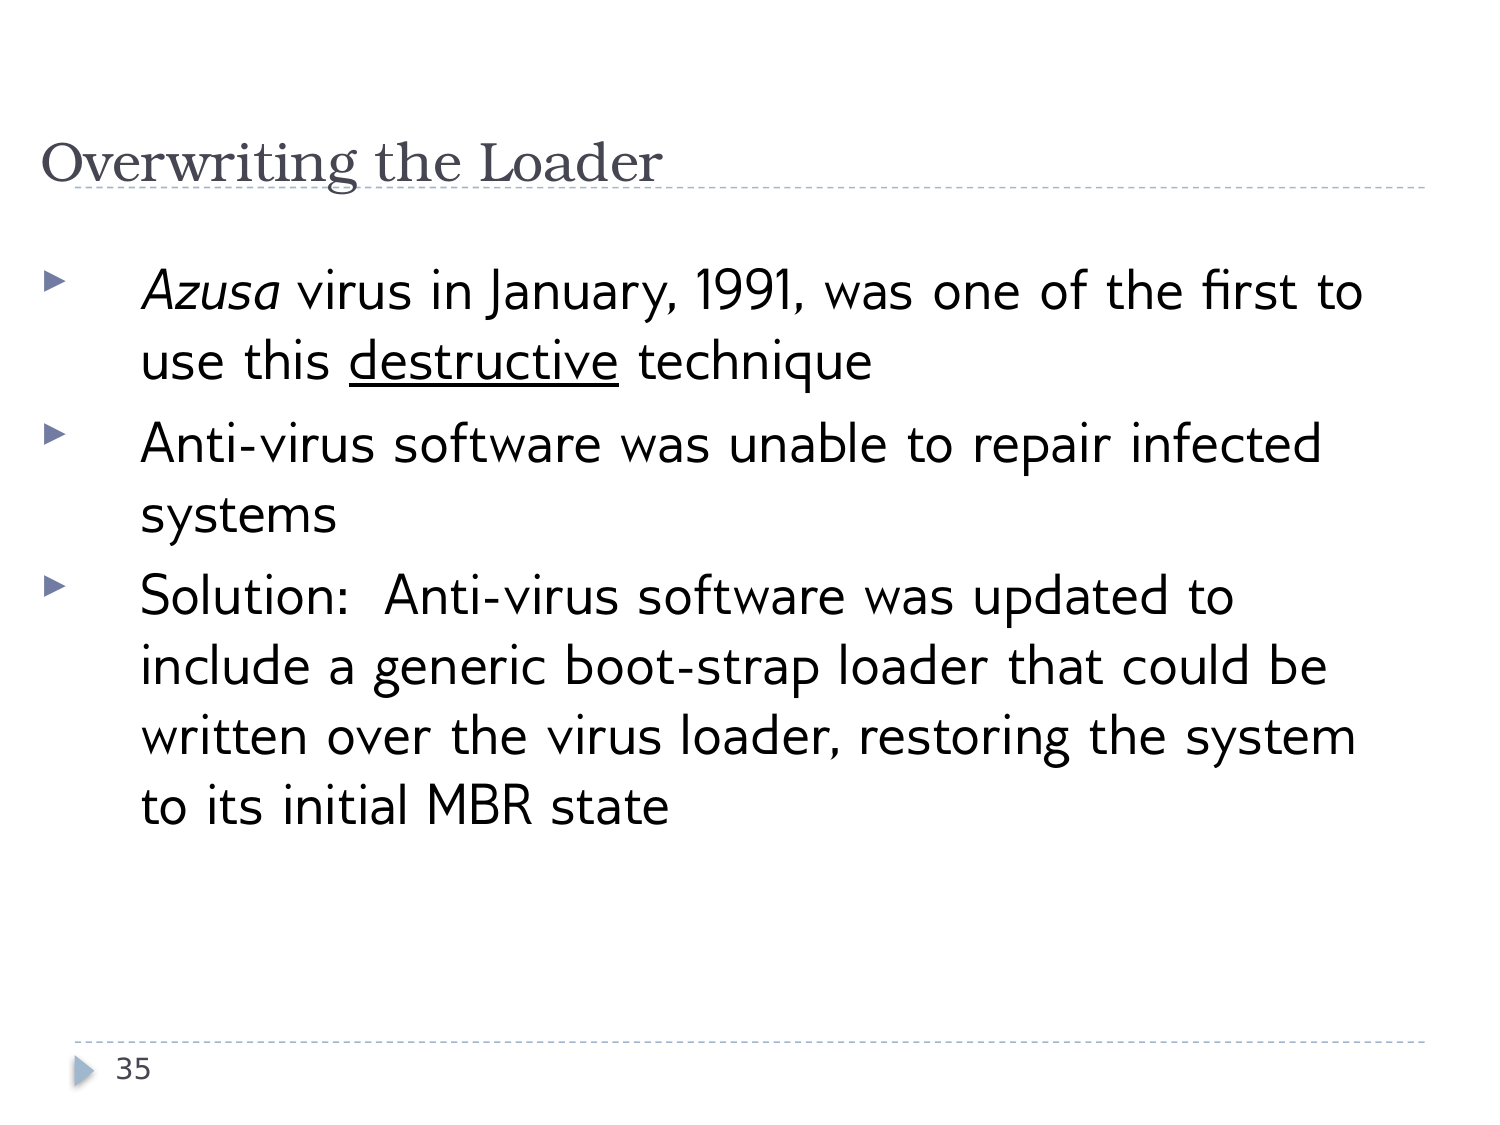

# Overwriting the Loader
Azusa virus in January, 1991, was one of the first to use this destructive technique
Anti-virus software was unable to repair infected systems
Solution:  Anti-virus software was updated to include a generic boot-strap loader that could be written over the virus loader, restoring the system to its initial MBR state
35